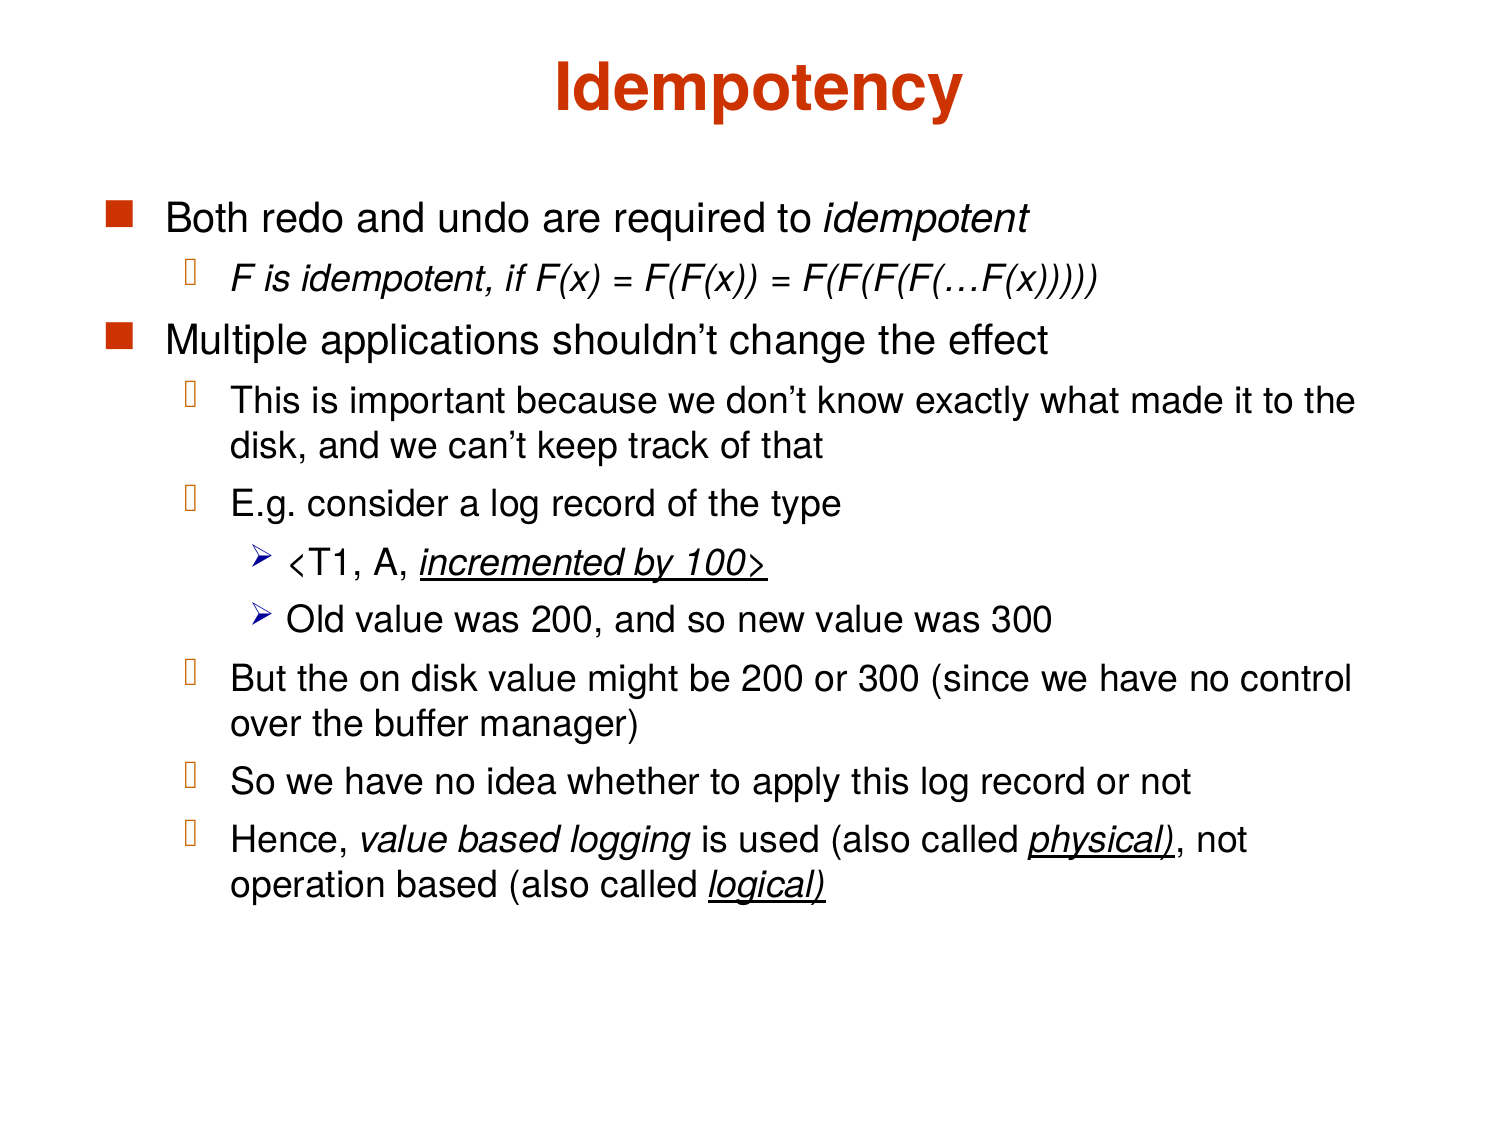

# Idempotency
Both redo and undo are required to idempotent
F is idempotent, if F(x) = F(F(x)) = F(F(F(F(…F(x)))))
Multiple applications shouldn’t change the effect
This is important because we don’t know exactly what made it to the disk, and we can’t keep track of that
E.g. consider a log record of the type
<T1, A, incremented by 100>
Old value was 200, and so new value was 300
But the on disk value might be 200 or 300 (since we have no control over the buffer manager)
So we have no idea whether to apply this log record or not
Hence, value based logging is used (also called physical), not operation based (also called logical)